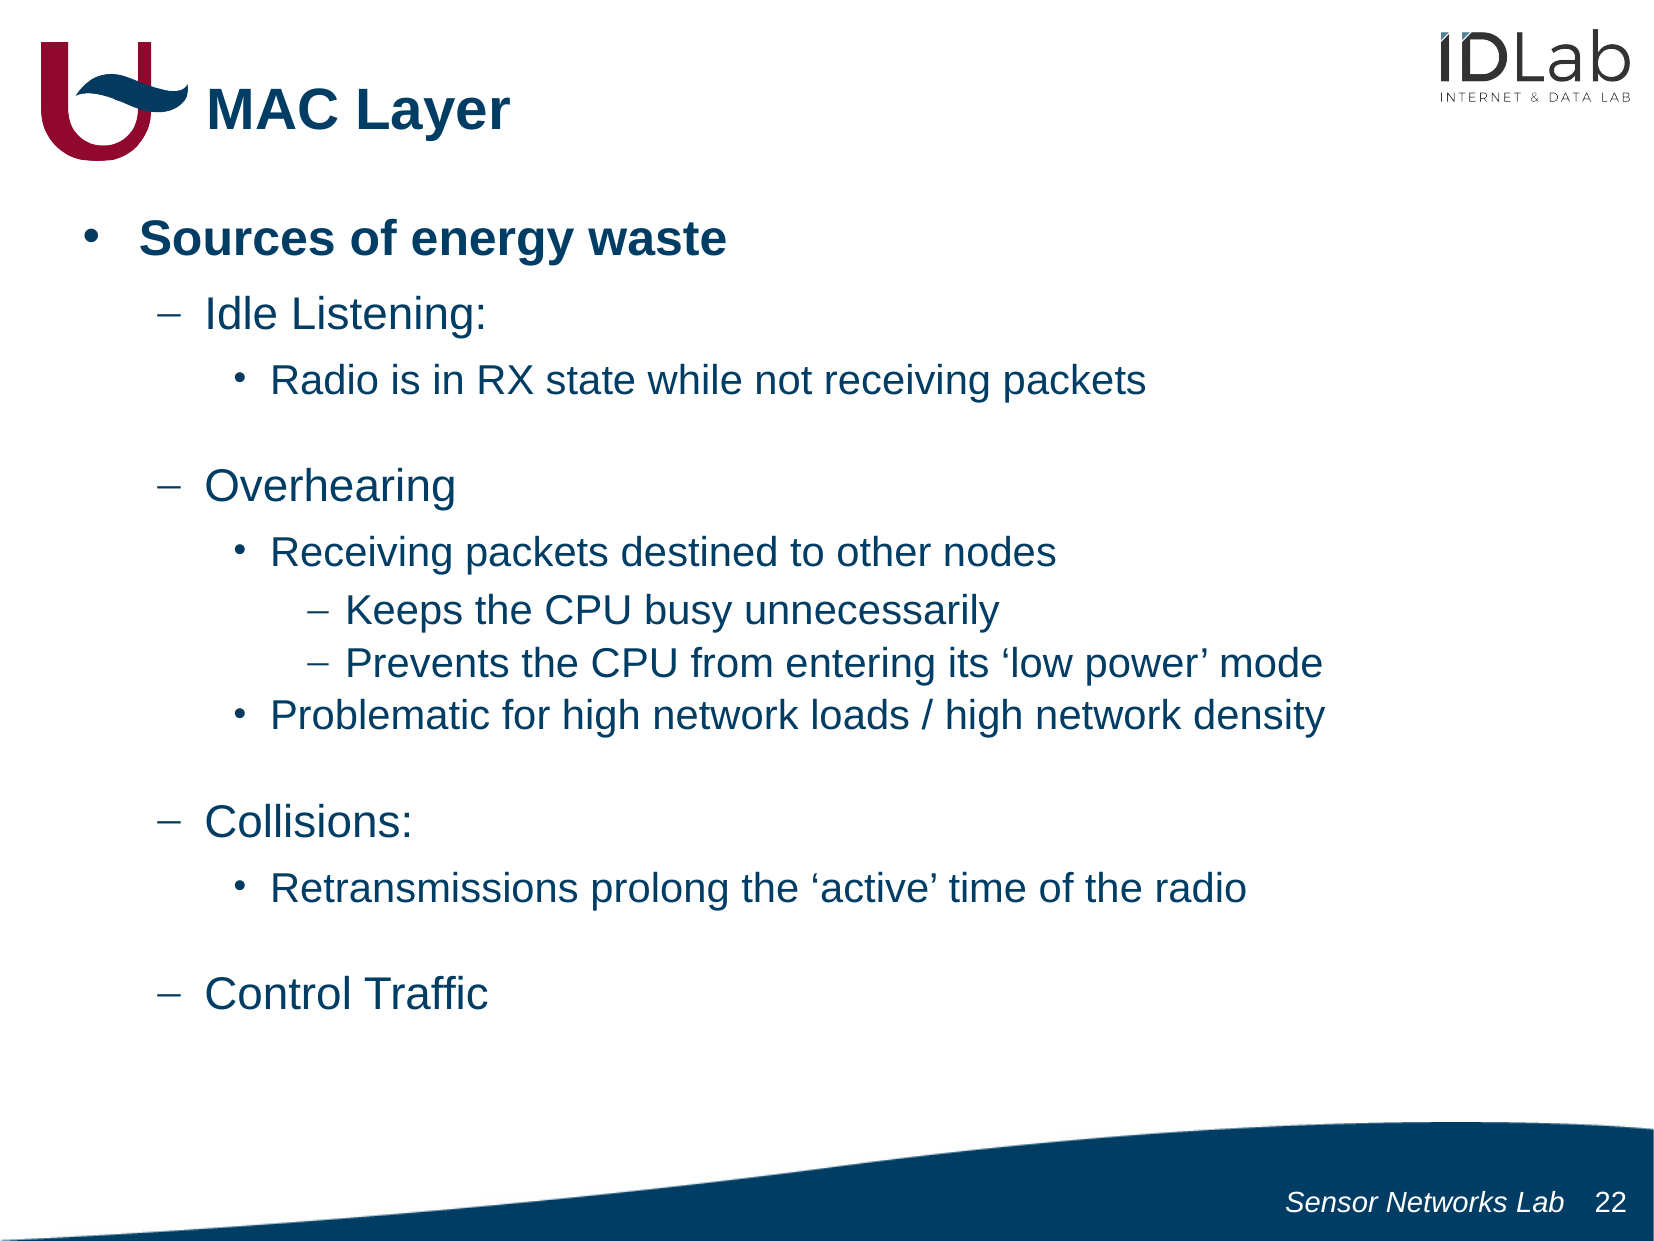

# MAC Layer
Sources of energy waste
Idle Listening:
Radio is in RX state while not receiving packets

Overhearing
Receiving packets destined to other nodes
Keeps the CPU busy unnecessarily
Prevents the CPU from entering its ‘low power’ mode
Problematic for high network loads / high network density

Collisions:
Retransmissions prolong the ‘active’ time of the radio

Control Traffic

Sensor Networks Lab
22